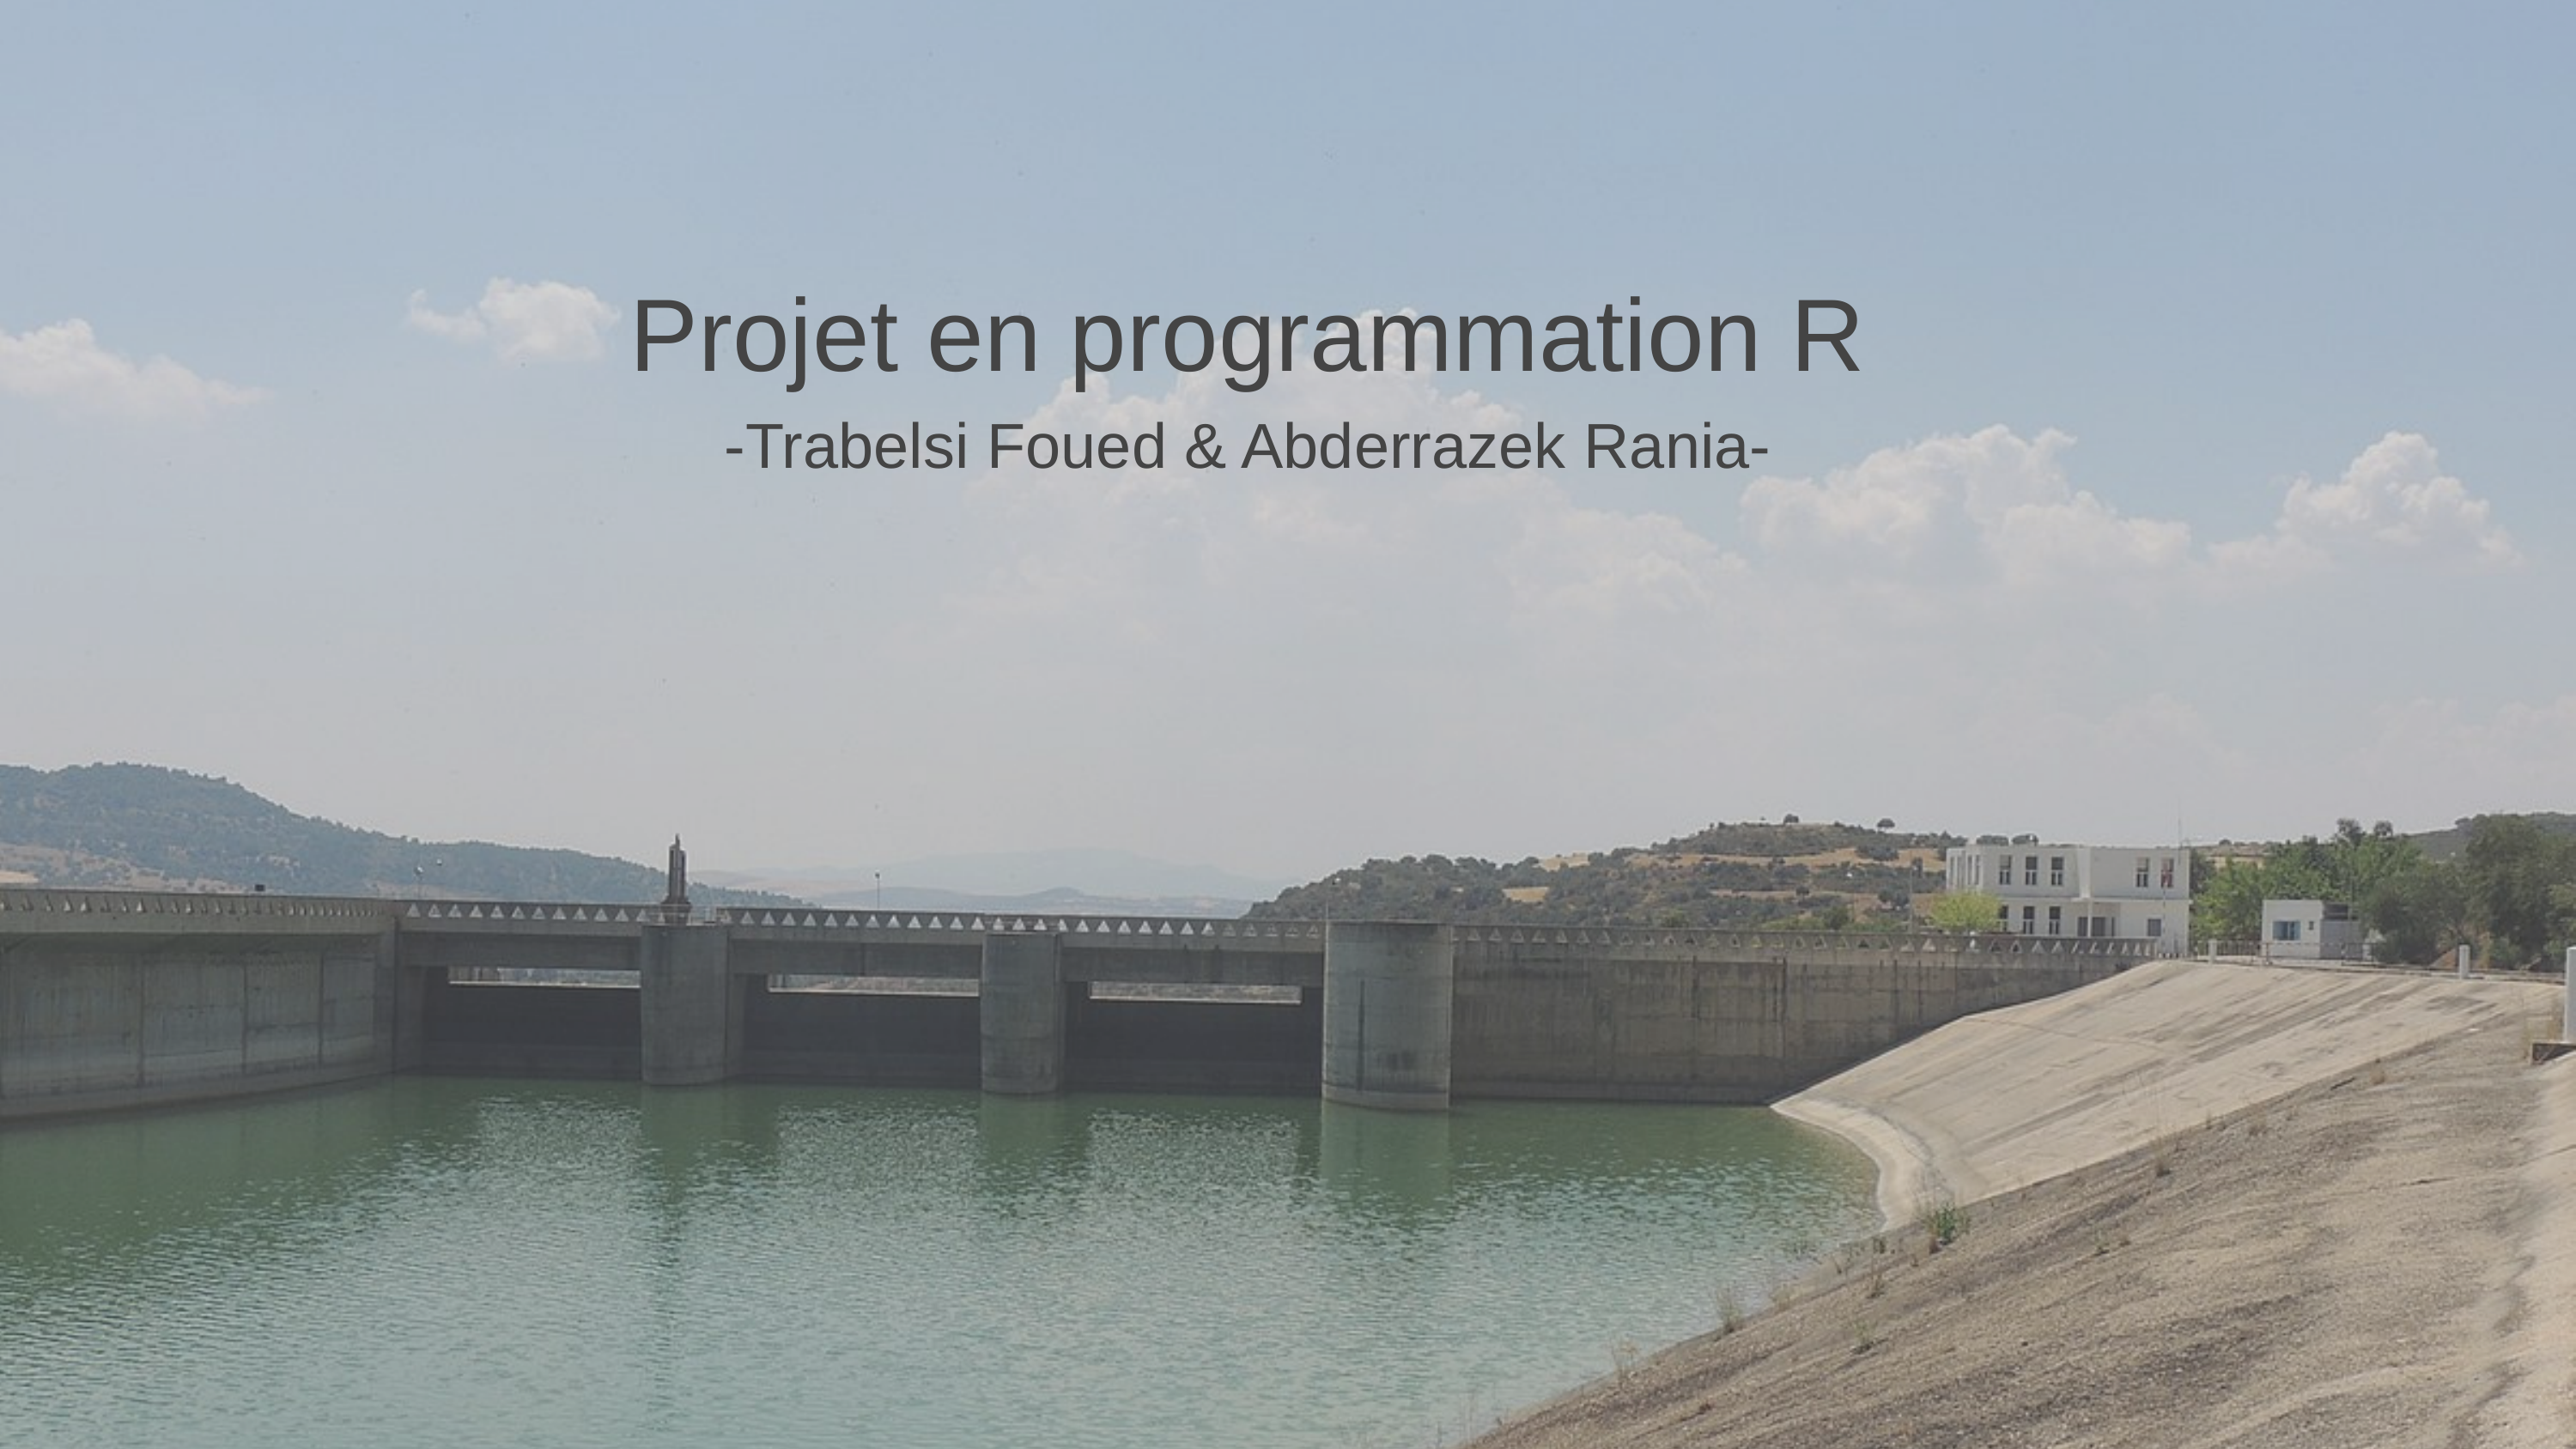

Projet en programmation R
-Trabelsi Foued & Abderrazek Rania-